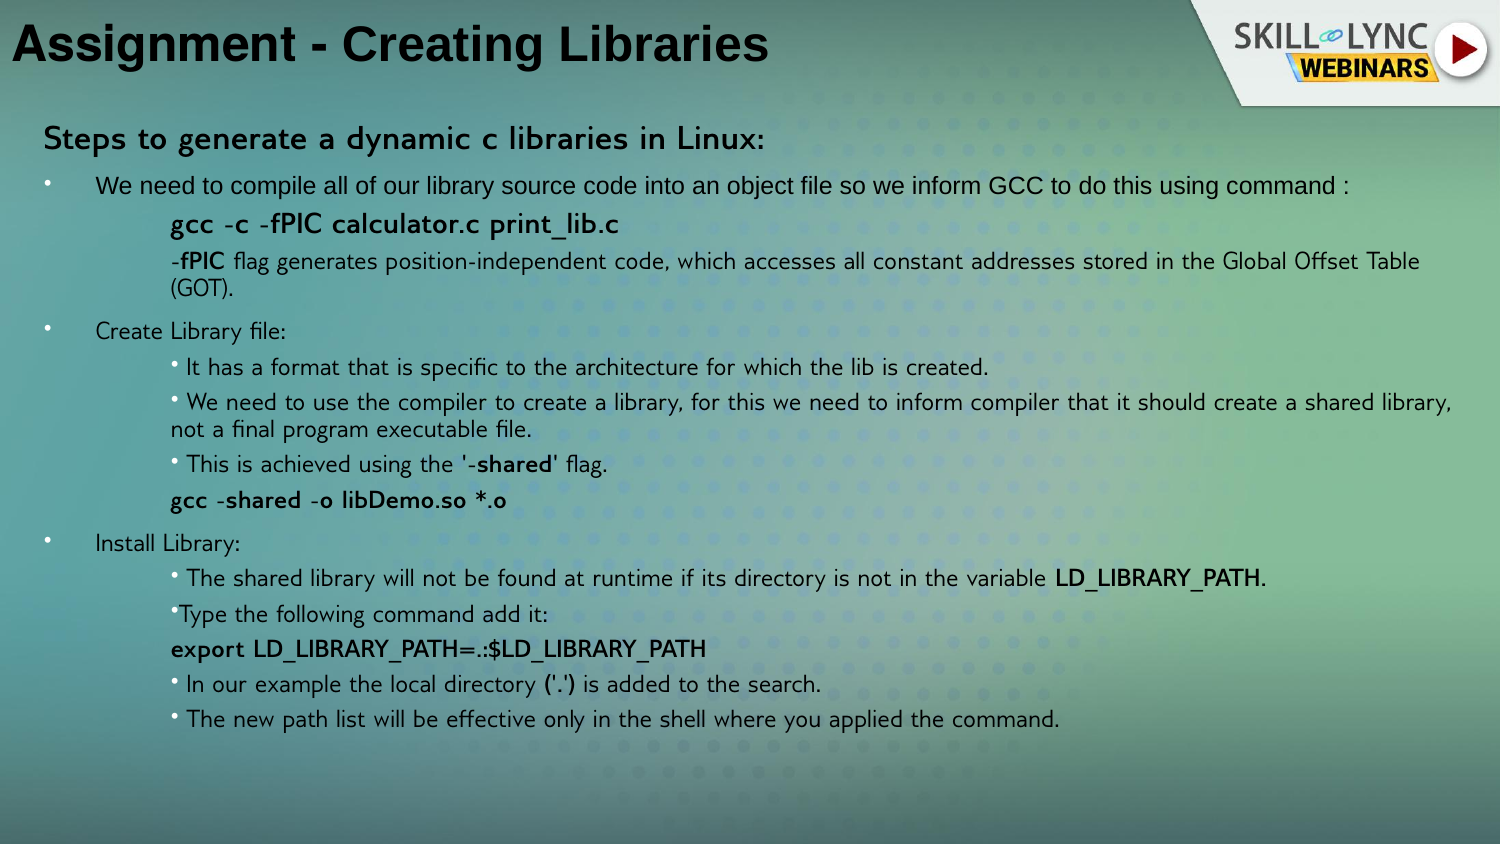

Assignment - Creating Libraries
Steps to generate a dynamic c libraries in Linux:
We need to compile all of our library source code into an object file so we inform GCC to do this using command :
gcc -c -fPIC calculator.c print_lib.c
-fPIC flag generates position-independent code, which accesses all constant addresses stored in the Global Offset Table (GOT).
Create Library file:
 It has a format that is specific to the architecture for which the lib is created.
 We need to use the compiler to create a library, for this we need to inform compiler that it should create a shared library, not a final program executable file.
 This is achieved using the '-shared' flag.
gcc -shared -o libDemo.so *.o
Install Library:
 The shared library will not be found at runtime if its directory is not in the variable LD_LIBRARY_PATH.
Type the following command add it:
export LD_LIBRARY_PATH=.:$LD_LIBRARY_PATH
 In our example the local directory ('.') is added to the search.
 The new path list will be effective only in the shell where you applied the command.